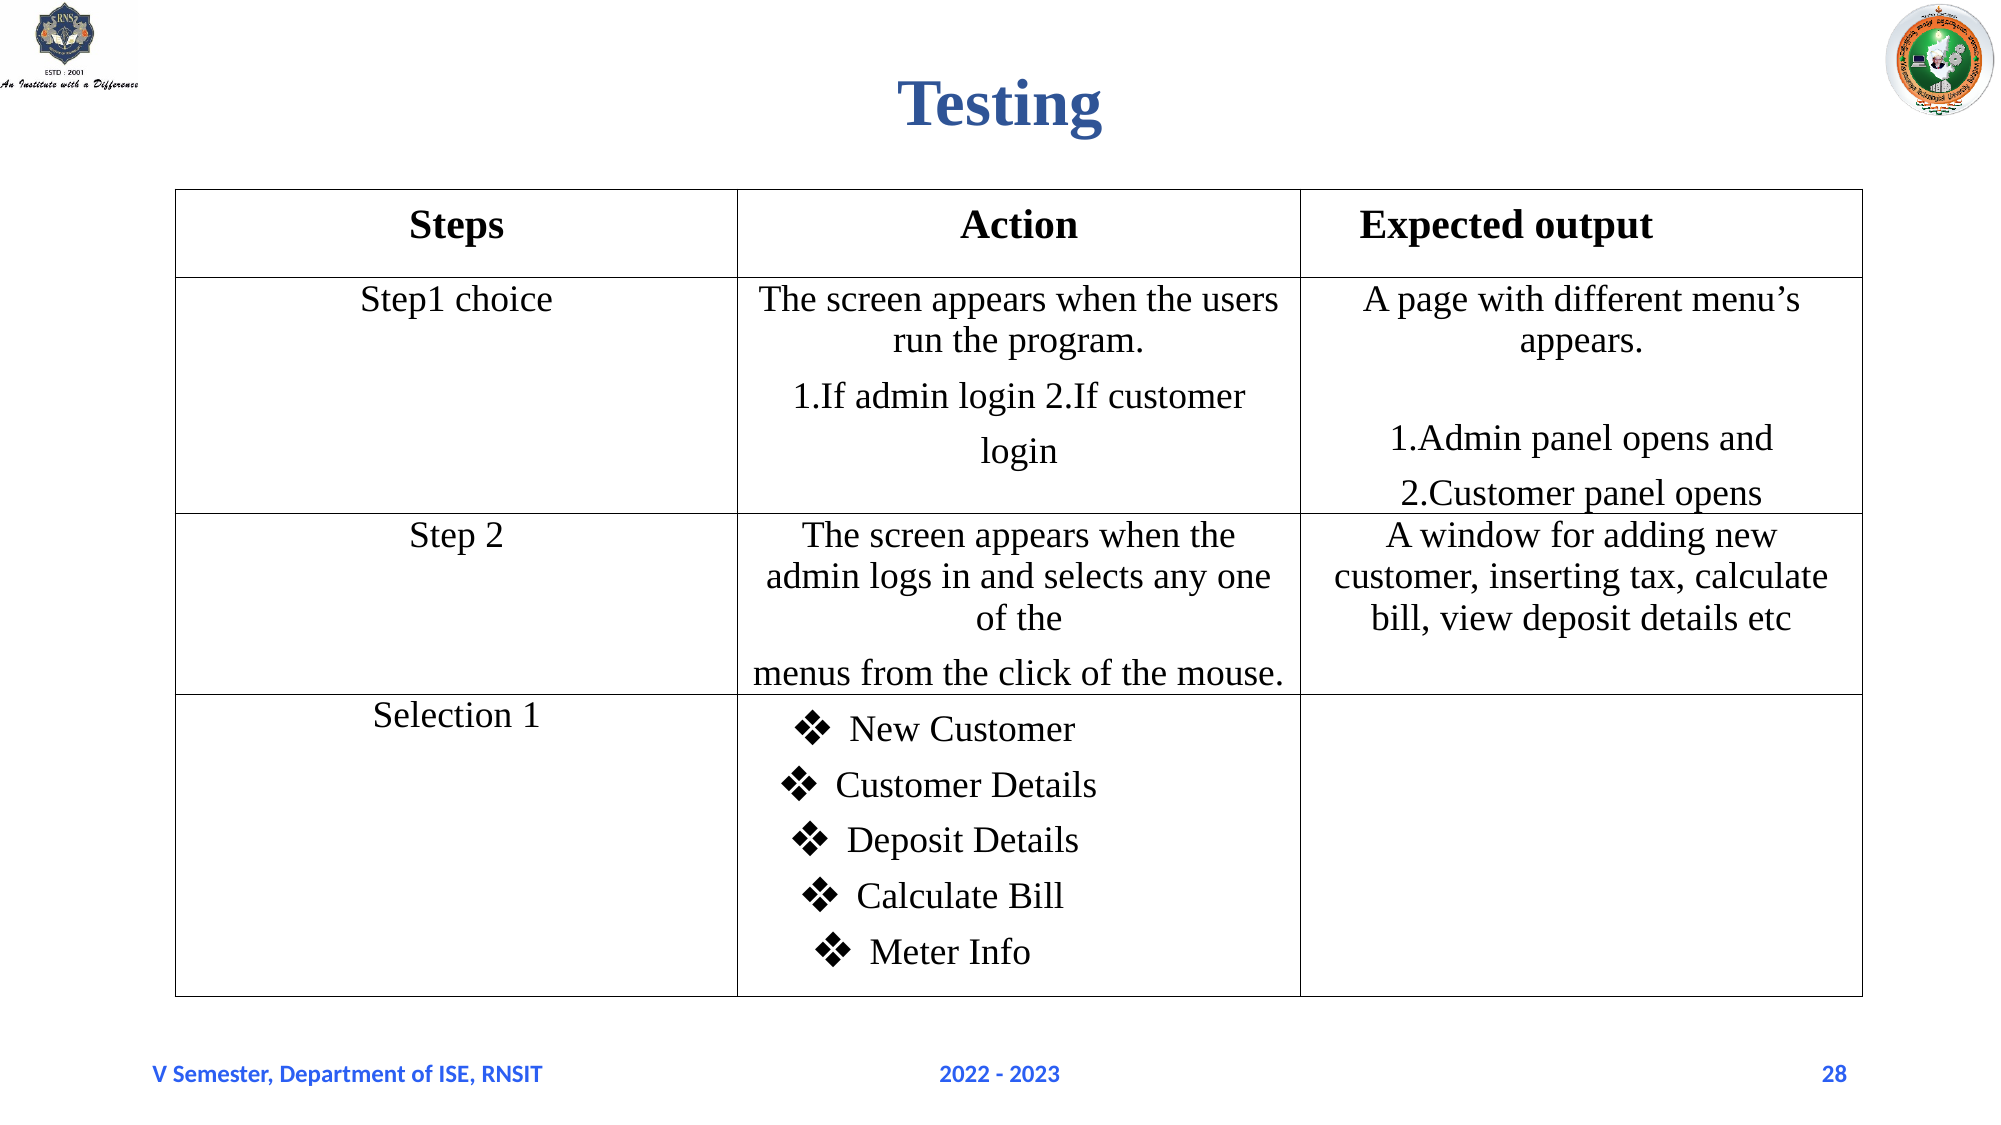

# Testing

| Steps | Action | Expected output |
| --- | --- | --- |
| Step1 choice | The screen appears when the users run the program. 1.If admin login 2.If customer login | A page with different menu’s appears. 1.Admin panel opens and 2.Customer panel opens |
| Step 2 | The screen appears when the admin logs in and selects any one of the menus from the click of the mouse. | A window for adding new customer, inserting tax, calculate bill, view deposit details etc |
| Selection 1 | New Customer Customer Details Deposit Details Calculate Bill Meter Info |  |

V Semester, Department of ISE, RNSIT
2022 - 2023
28